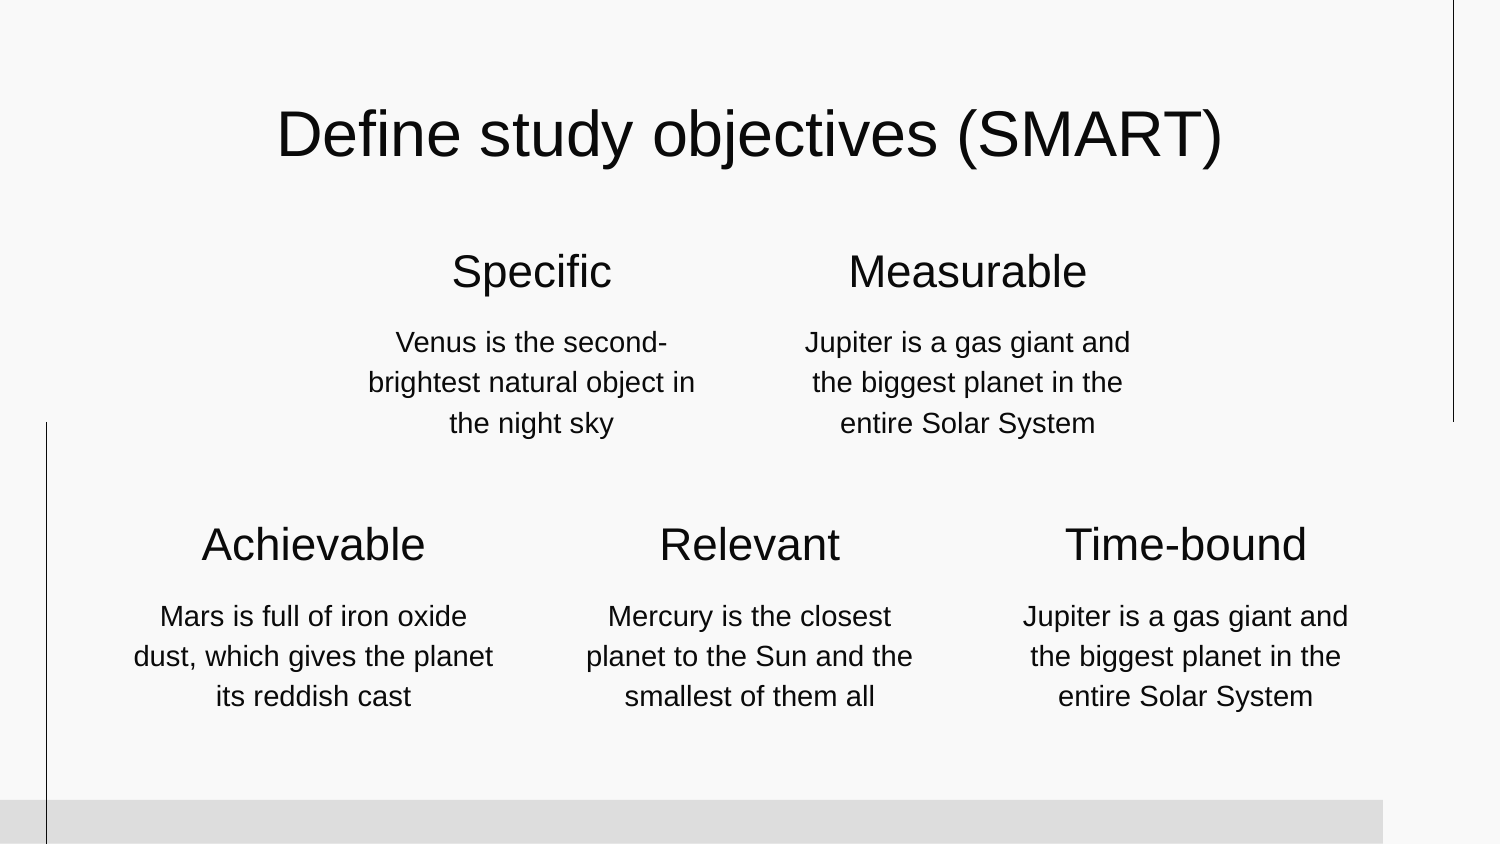

# Define study objectives (SMART)
Specific
Measurable
Venus is the second-brightest natural object in the night sky
Jupiter is a gas giant and the biggest planet in the entire Solar System
Achievable
Relevant
Time-bound
Mars is full of iron oxide dust, which gives the planet its reddish cast
Mercury is the closest planet to the Sun and the smallest of them all
Jupiter is a gas giant and the biggest planet in the entire Solar System